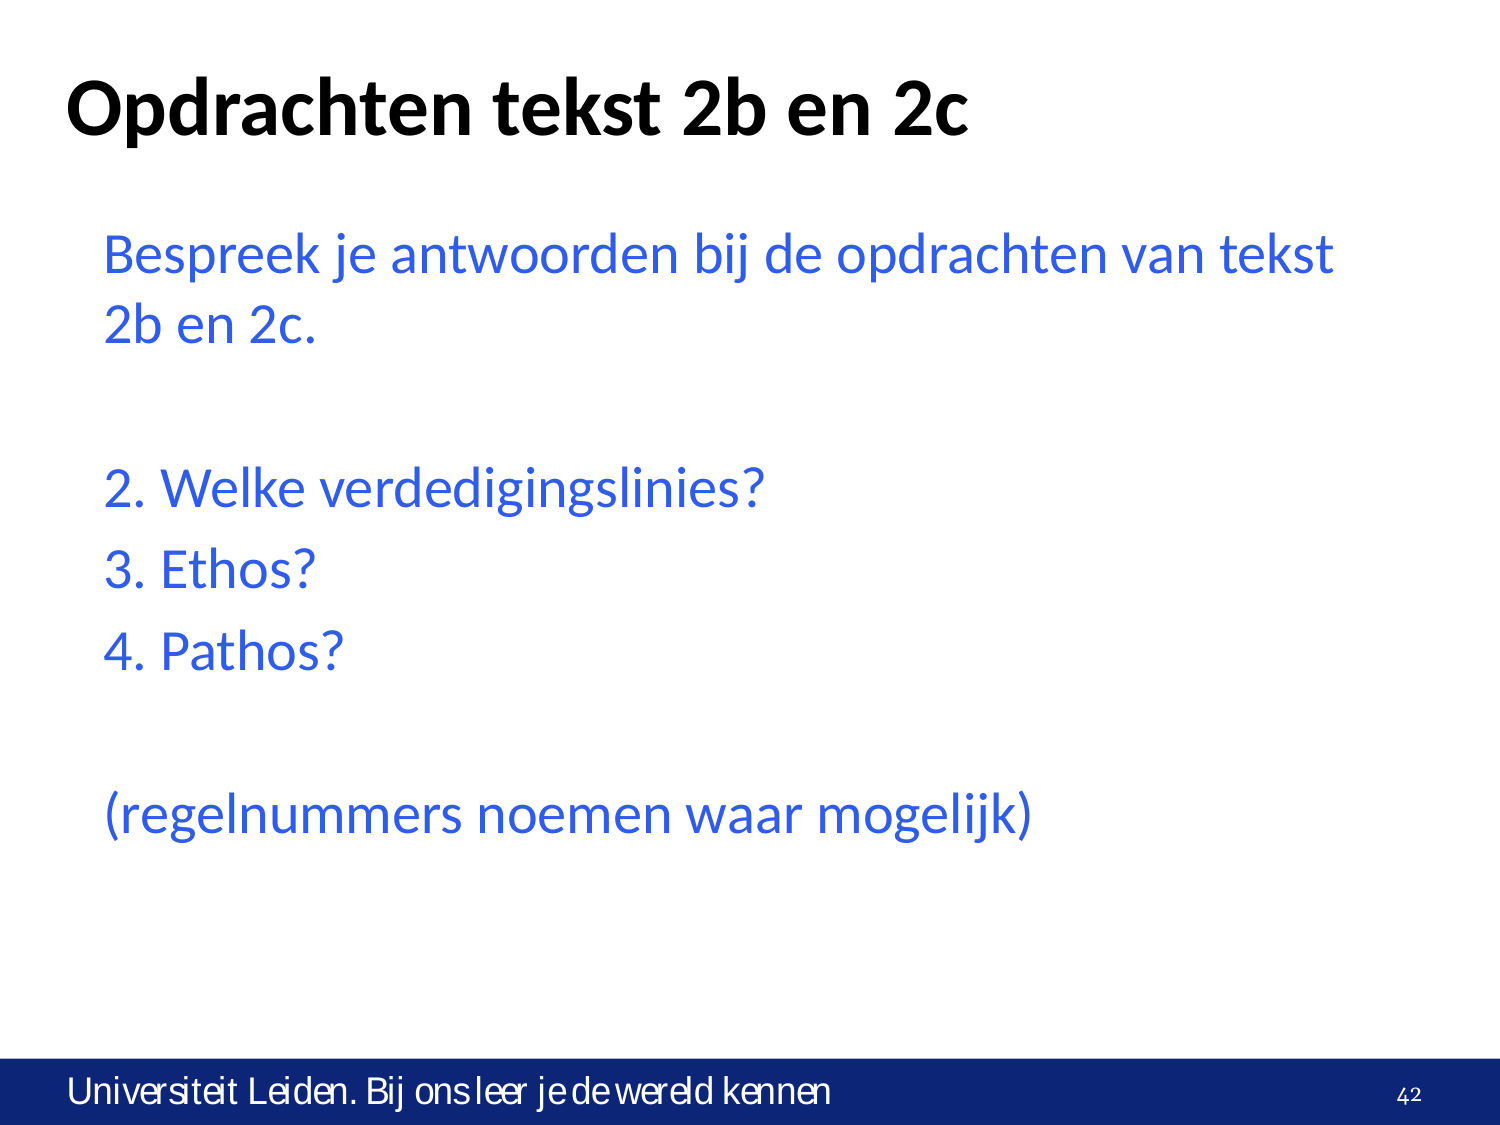

# Opdrachten tekst 2b en 2c
Bespreek je antwoorden bij de opdrachten van tekst 2b en 2c.

2. Welke verdedigingslinies?
3. Ethos?
4. Pathos?

(regelnummers noemen waar mogelijk)